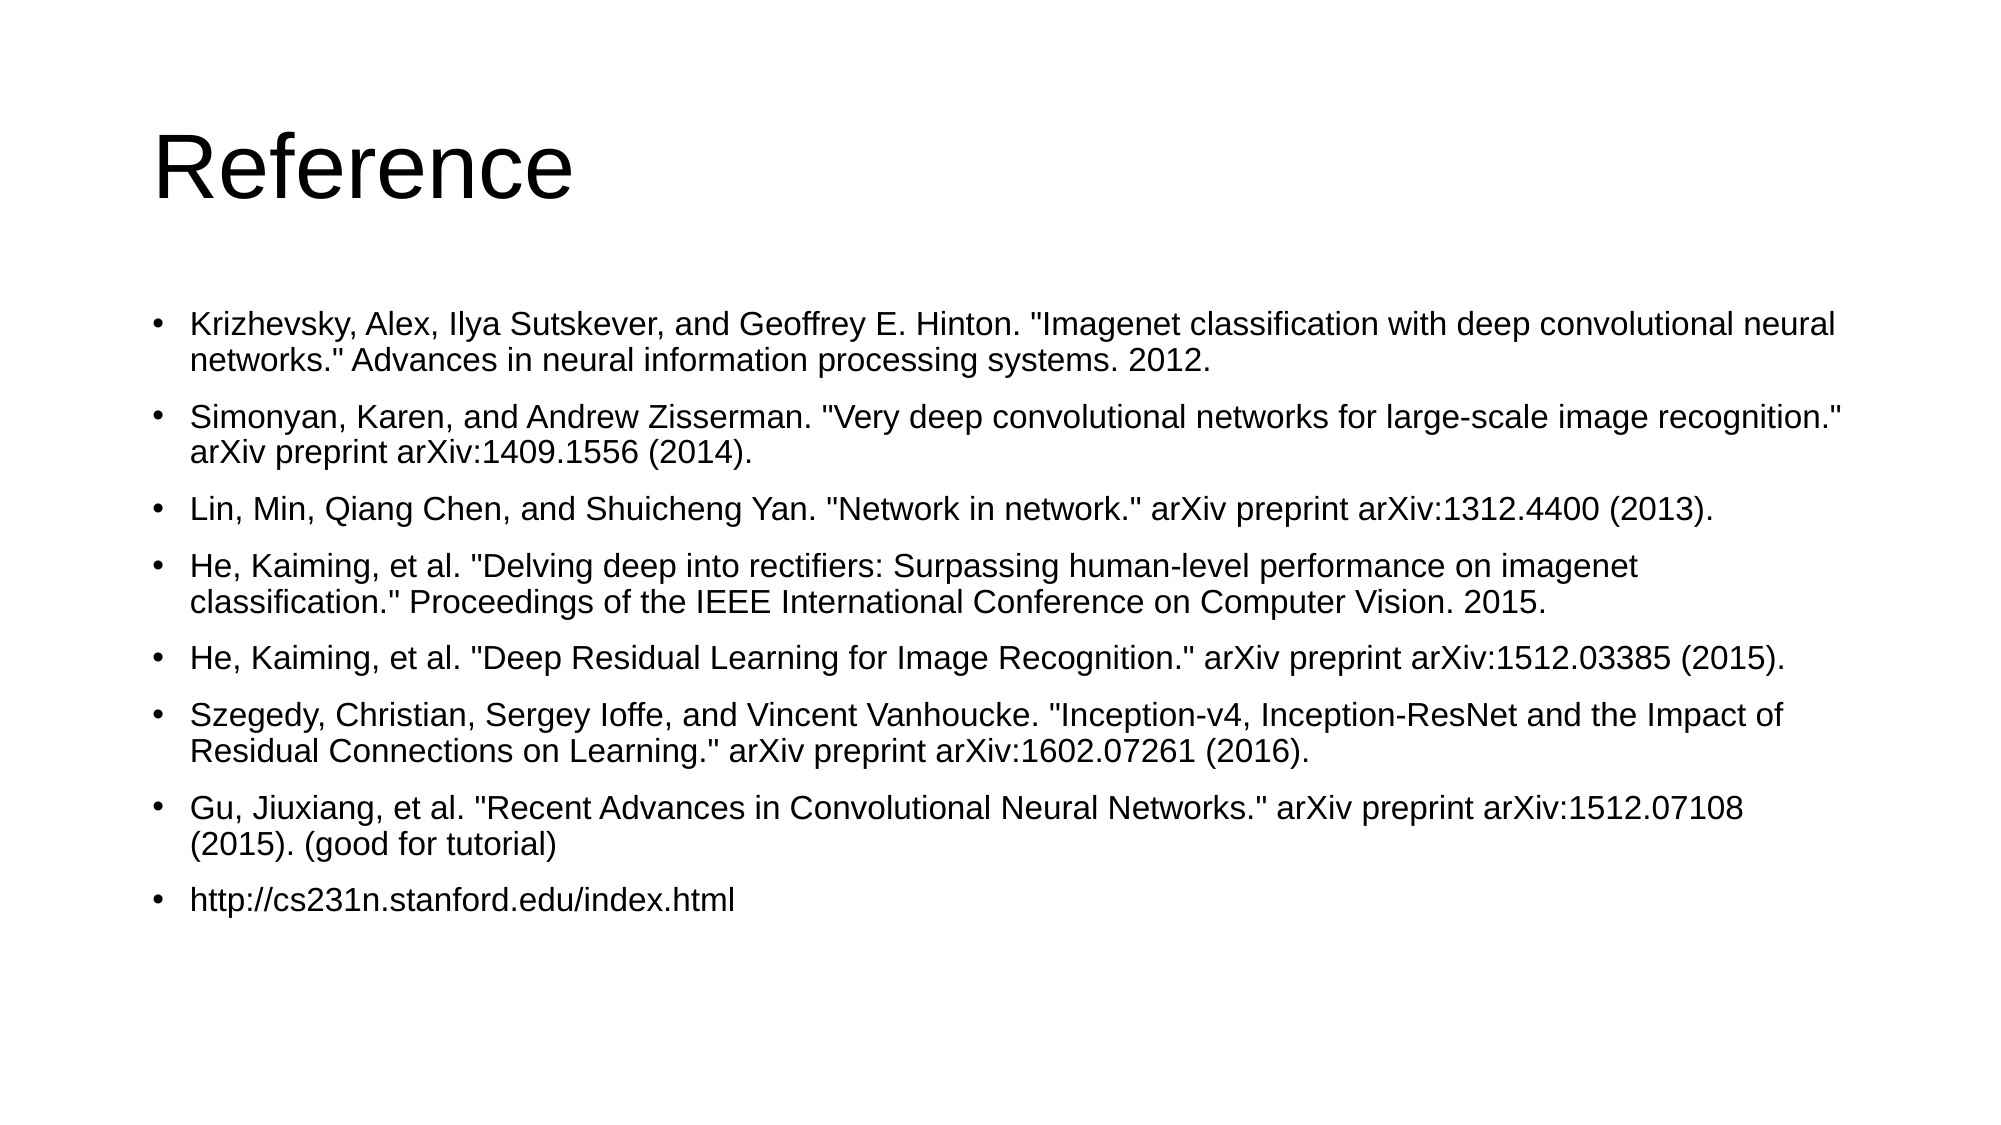

# Reference
Krizhevsky, Alex, Ilya Sutskever, and Geoffrey E. Hinton. "Imagenet classification with deep convolutional neural networks." Advances in neural information processing systems. 2012.
Simonyan, Karen, and Andrew Zisserman. "Very deep convolutional networks for large-scale image recognition." arXiv preprint arXiv:1409.1556 (2014).
Lin, Min, Qiang Chen, and Shuicheng Yan. "Network in network." arXiv preprint arXiv:1312.4400 (2013).
He, Kaiming, et al. "Delving deep into rectifiers: Surpassing human-level performance on imagenet classification." Proceedings of the IEEE International Conference on Computer Vision. 2015.
He, Kaiming, et al. "Deep Residual Learning for Image Recognition." arXiv preprint arXiv:1512.03385 (2015).
Szegedy, Christian, Sergey Ioffe, and Vincent Vanhoucke. "Inception-v4, Inception-ResNet and the Impact of Residual Connections on Learning." arXiv preprint arXiv:1602.07261 (2016).
Gu, Jiuxiang, et al. "Recent Advances in Convolutional Neural Networks." arXiv preprint arXiv:1512.07108 (2015). (good for tutorial)
http://cs231n.stanford.edu/index.html